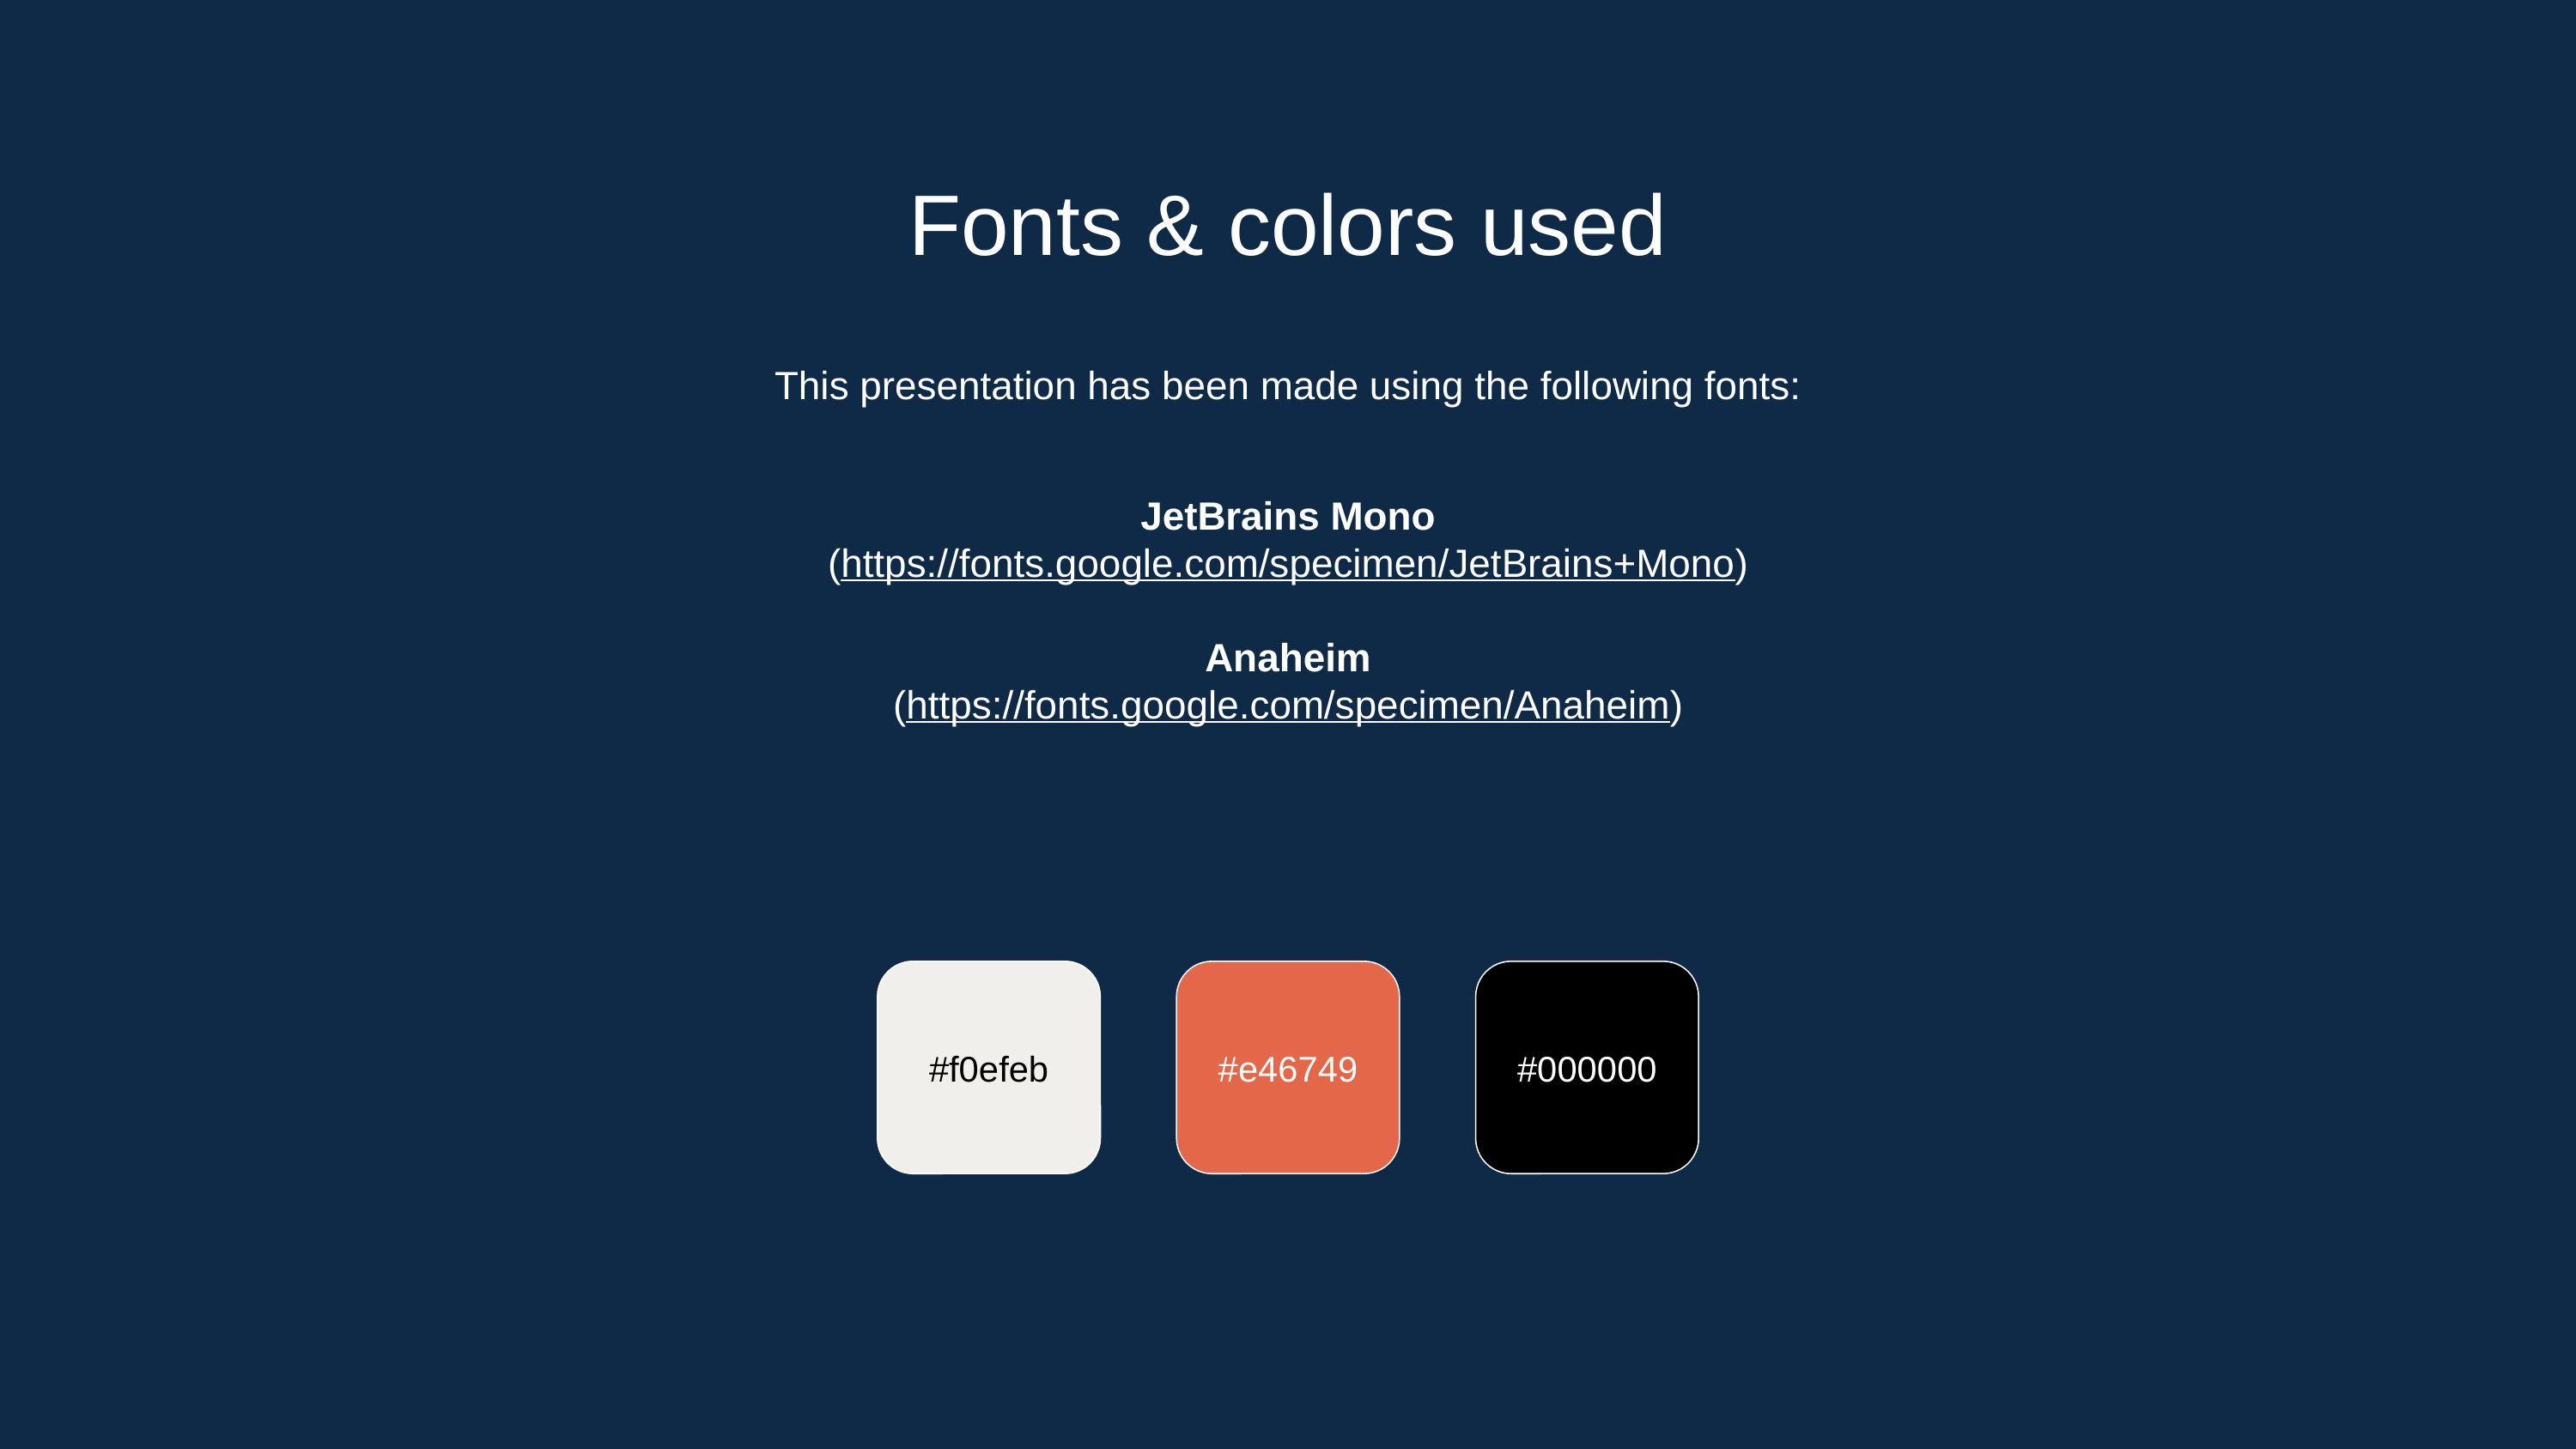

# Fonts & colors used
This presentation has been made using the following fonts:
JetBrains Mono
(https://fonts.google.com/specimen/JetBrains+Mono)

Anaheim
(https://fonts.google.com/specimen/Anaheim)

#f0efeb
#e46749
#000000